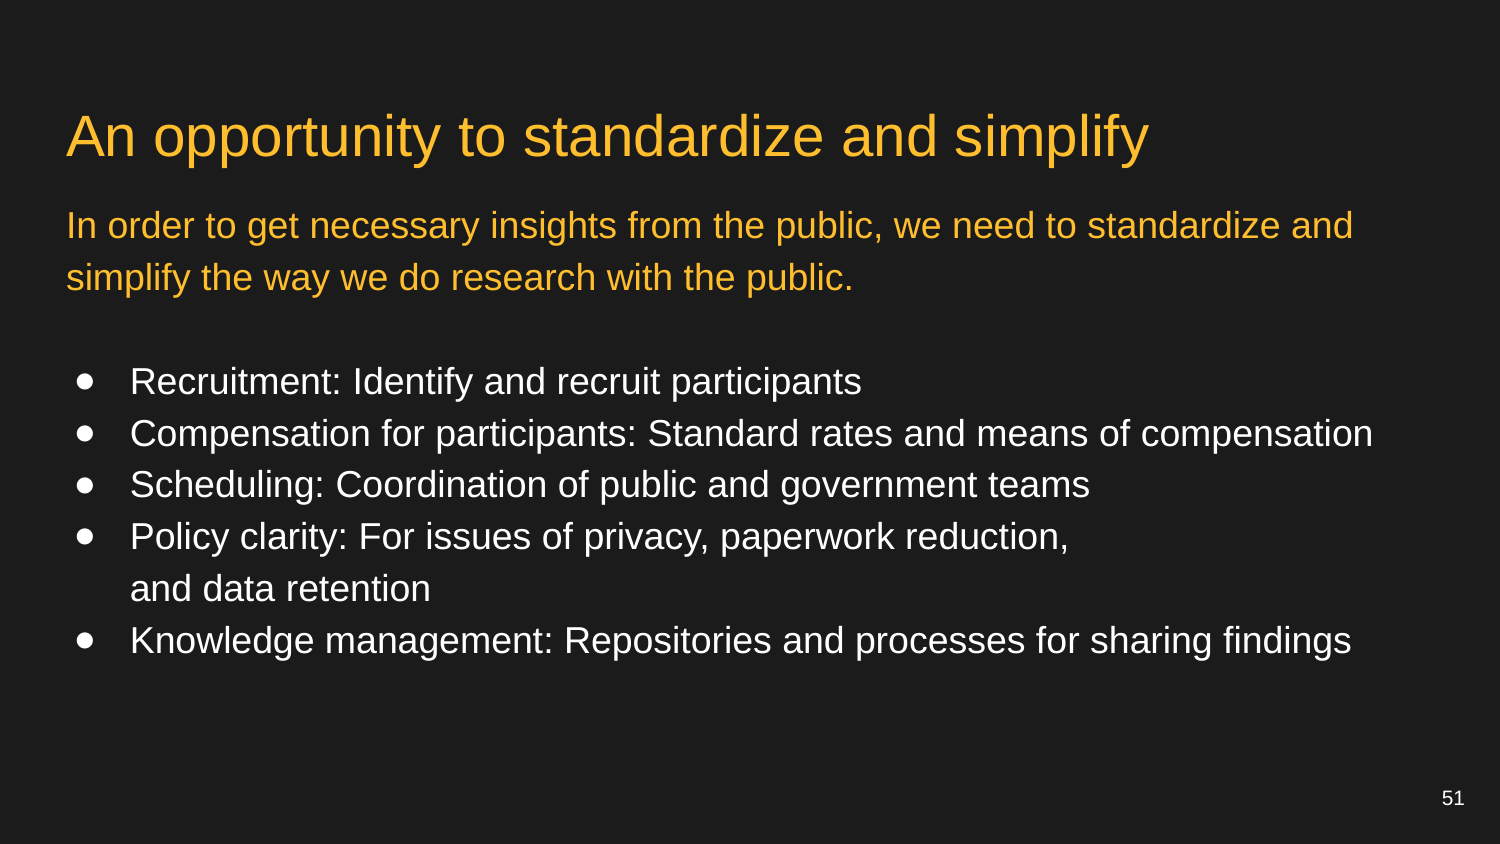

# An opportunity to standardize and simplify
In order to get necessary insights from the public, we need to standardize and simplify the way we do research with the public.

Recruitment: Identify and recruit participants
Compensation for participants: Standard rates and means of compensation
Scheduling: Coordination of public and government teams
Policy clarity: For issues of privacy, paperwork reduction,
and data retention
Knowledge management: Repositories and processes for sharing findings

51